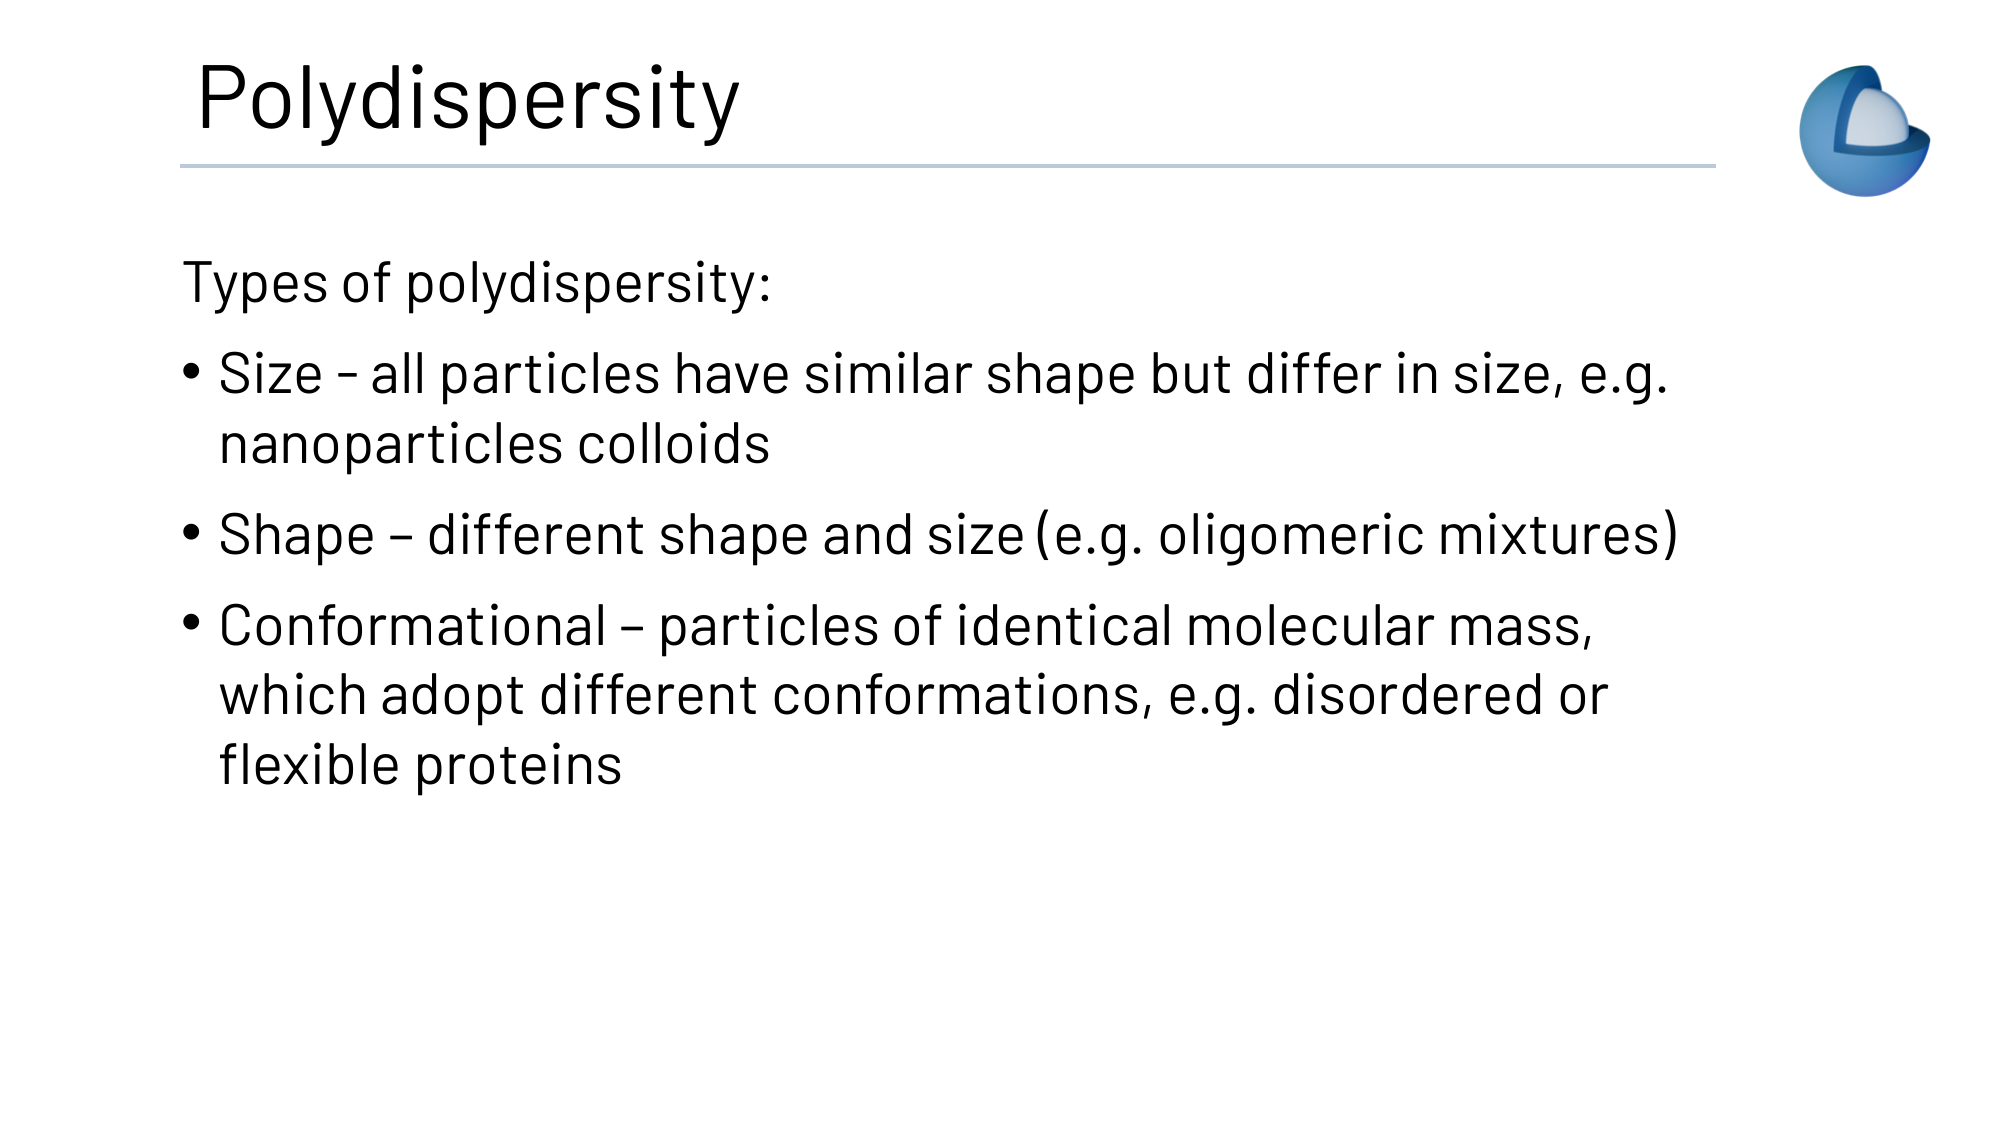

# Polydispersity
Types of polydispersity:
Size - all particles have similar shape but differ in size, e.g. nanoparticles colloids
Shape – different shape and size (e.g. oligomeric mixtures)
Conformational – particles of identical molecular mass, which adopt different conformations, e.g. disordered or flexible proteins